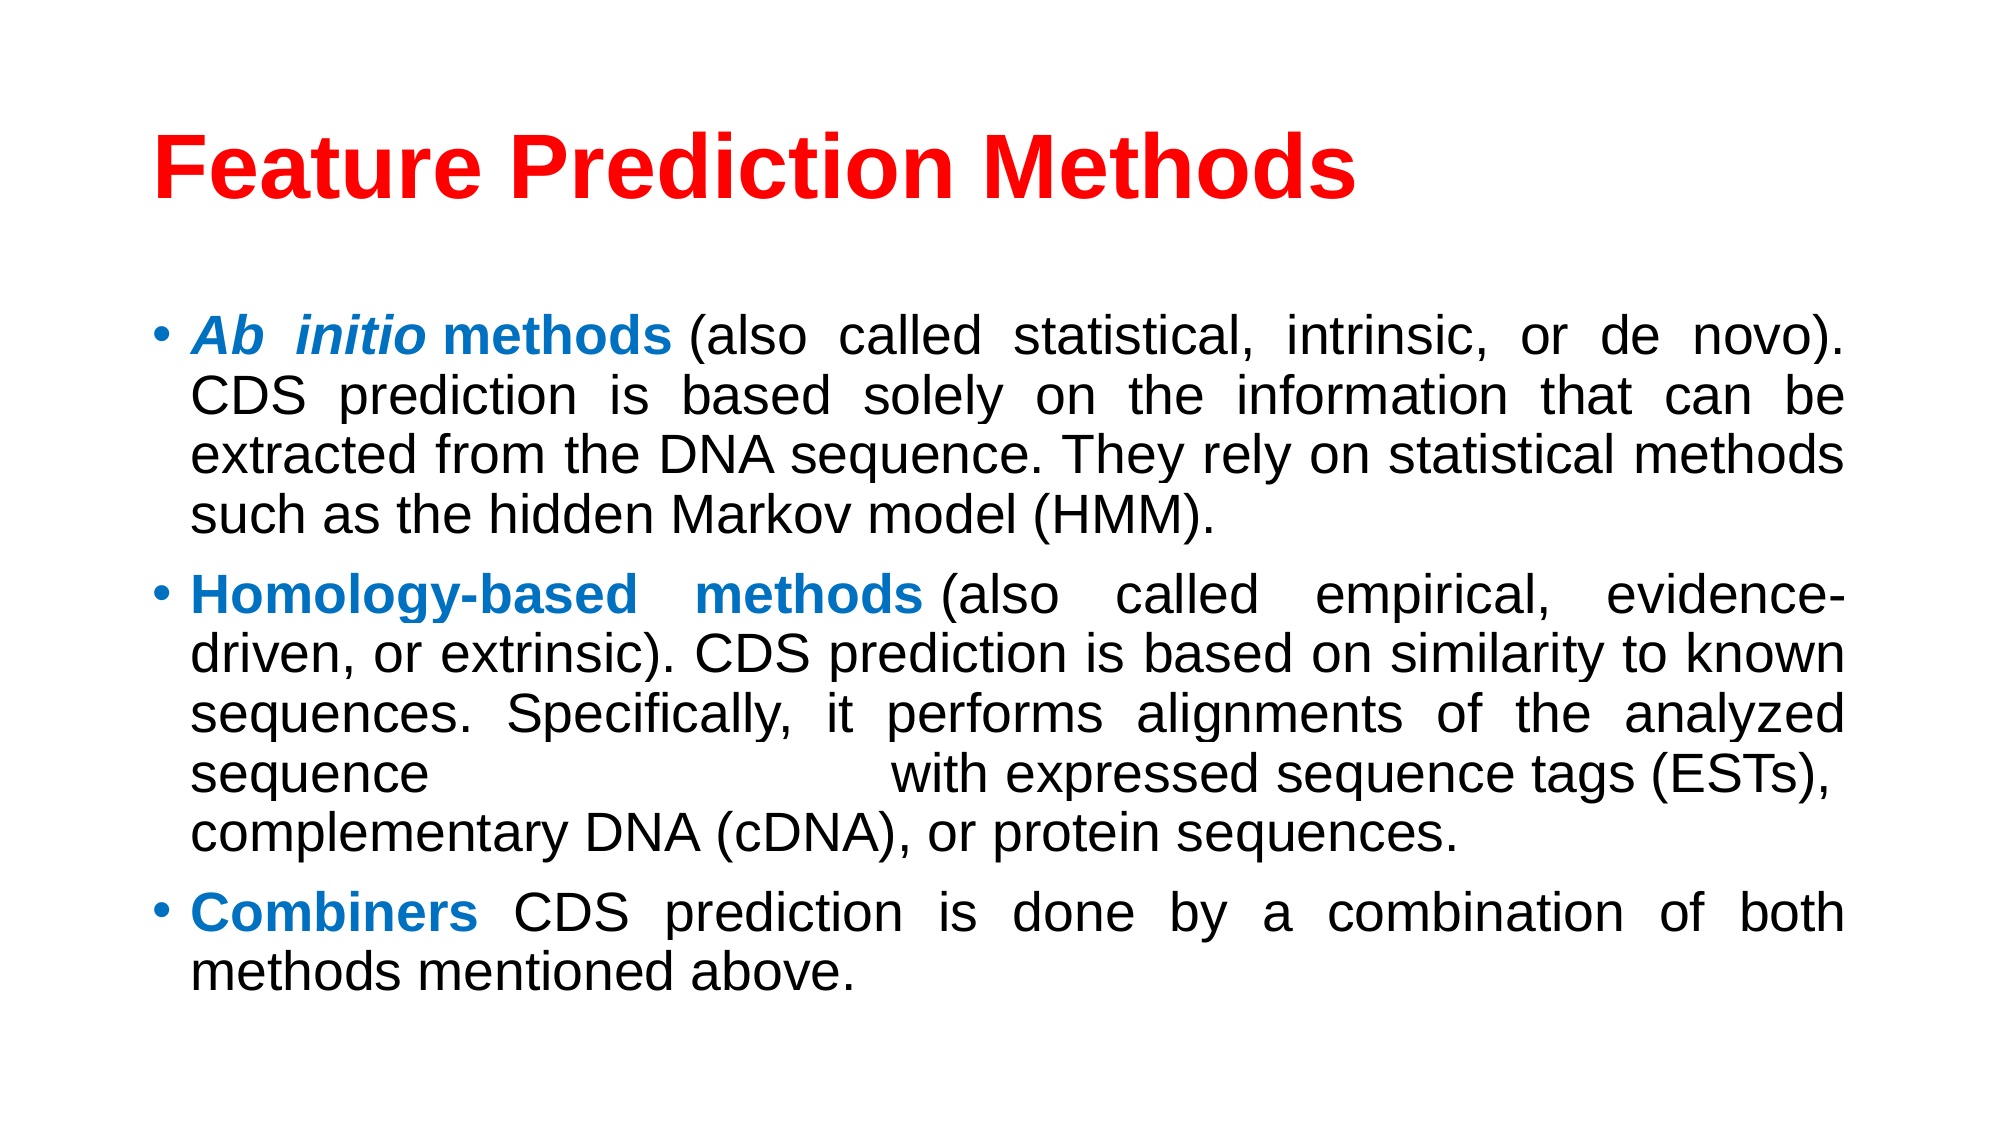

# Feature Prediction Methods
Ab initio methods (also called statistical, intrinsic, or de novo). CDS prediction is based solely on the information that can be extracted from the DNA sequence. They rely on statistical methods such as the hidden Markov model (HMM).
Homology-based methods (also called empirical, evidence-driven, or extrinsic). CDS prediction is based on similarity to known sequences. Specifically, it performs alignments of the analyzed sequence with expressed sequence tags (ESTs), complementary DNA (cDNA), or protein sequences.
Combiners CDS prediction is done by a combination of both methods mentioned above.